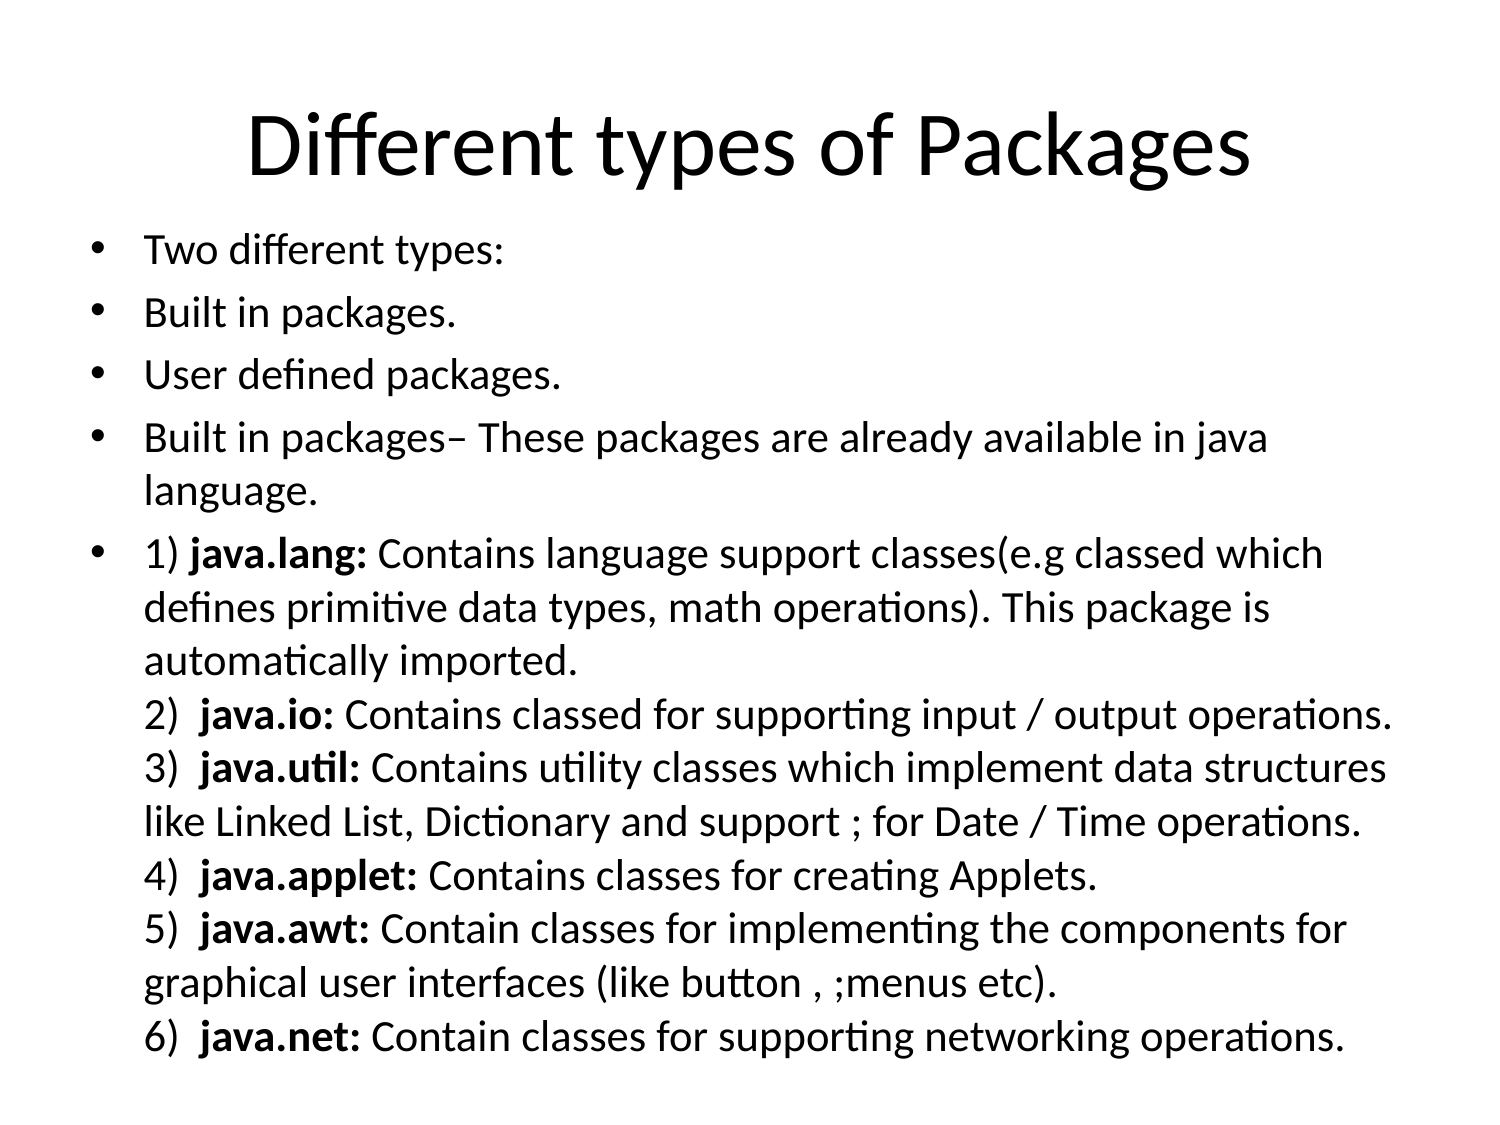

# Different types of Packages
Two different types:
Built in packages.
User defined packages.
Built in packages– These packages are already available in java language.
1) java.lang: Contains language support classes(e.g classed which defines primitive data types, math operations). This package is automatically imported.
2)  java.io: Contains classed for supporting input / output operations.
3)  java.util: Contains utility classes which implement data structures like Linked List, Dictionary and support ; for Date / Time operations.
4)  java.applet: Contains classes for creating Applets.
5)  java.awt: Contain classes for implementing the components for graphical user interfaces (like button , ;menus etc).
6)  java.net: Contain classes for supporting networking operations.